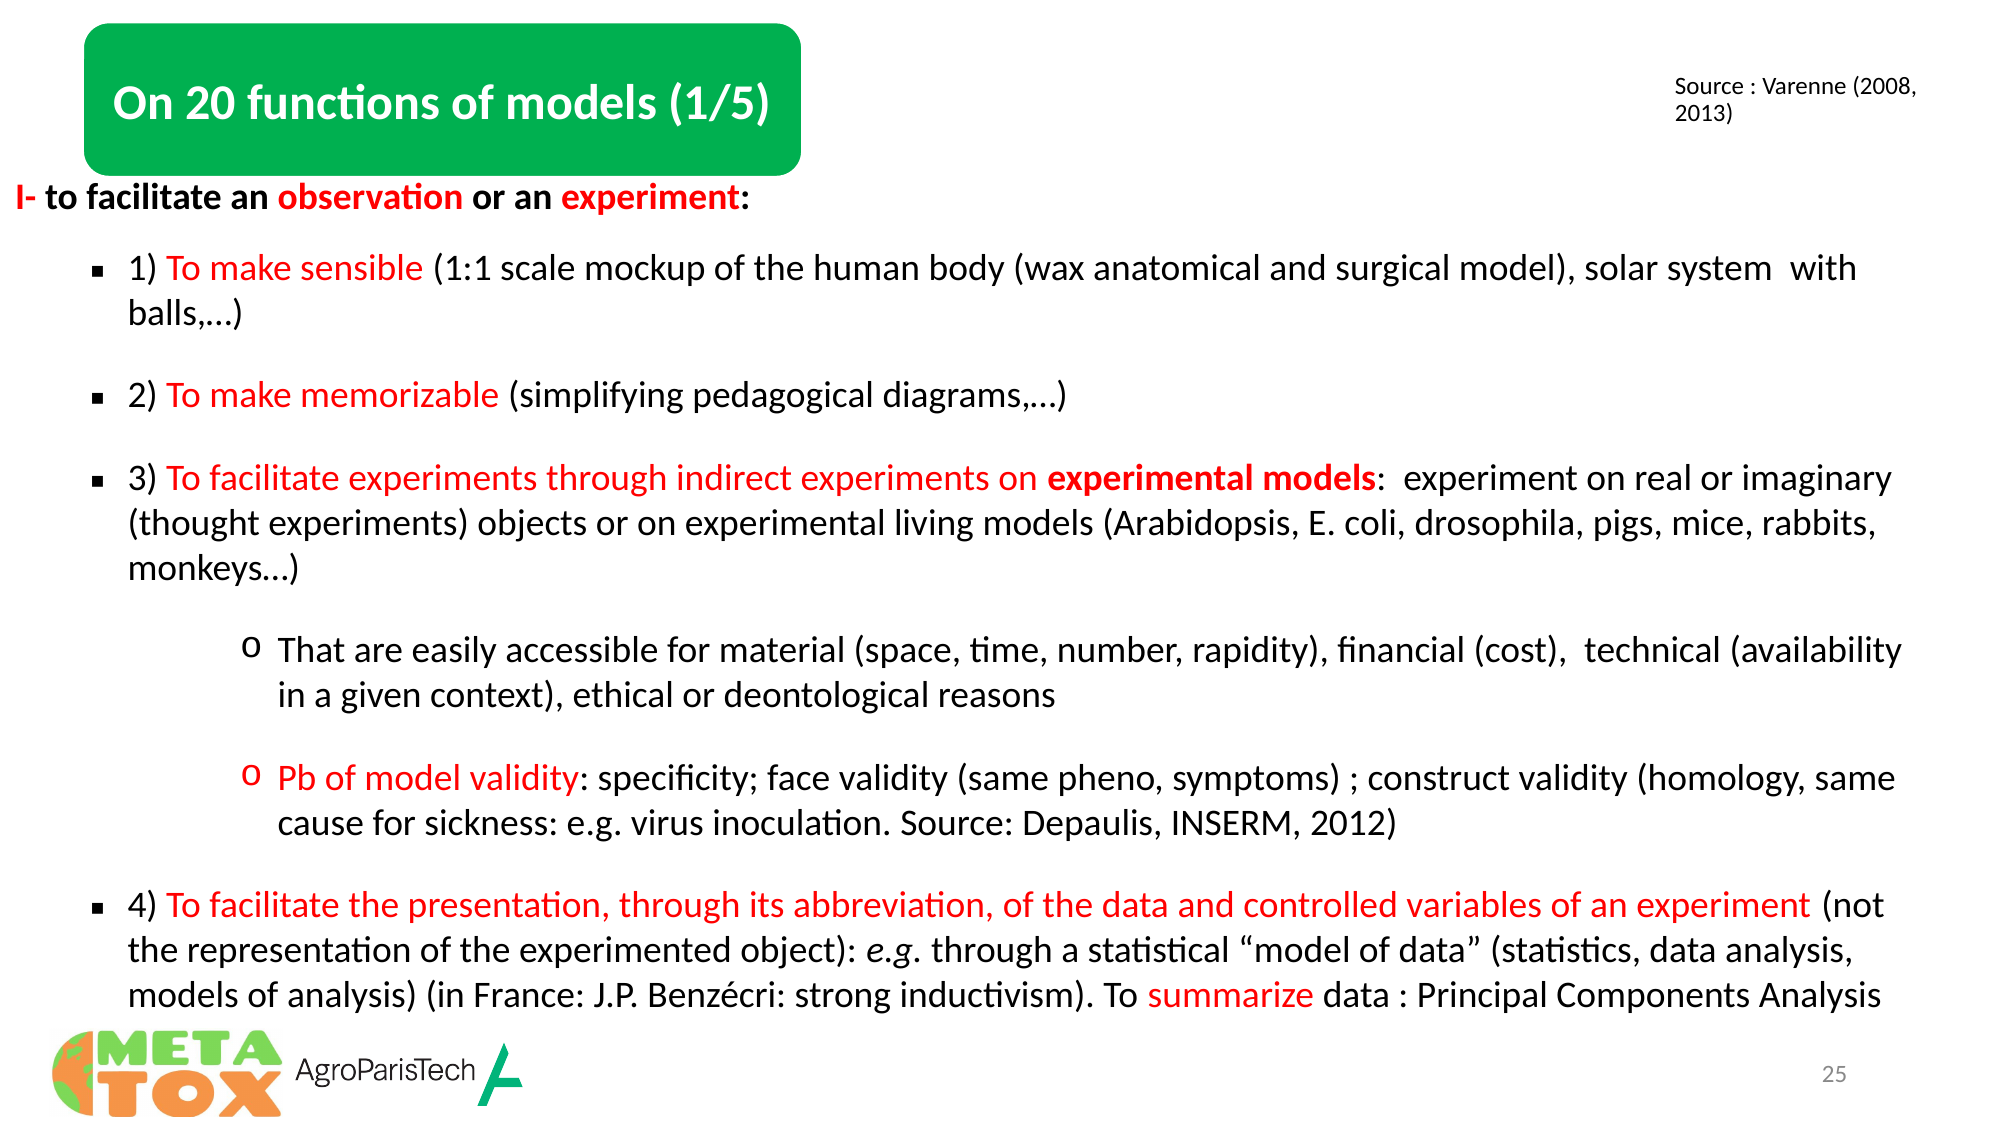

# Source : Varenne (2008, 2013)
On 20 functions of models (1/5)
I- to facilitate an observation or an experiment:
1) To make sensible (1:1 scale mockup of the human body (wax anatomical and surgical model), solar system  with balls,…)
2) To make memorizable (simplifying pedagogical diagrams,…)
3) To facilitate experiments through indirect experiments on experimental models:  experiment on real or imaginary (thought experiments) objects or on experimental living models (Arabidopsis, E. coli, drosophila, pigs, mice, rabbits, monkeys…)
That are easily accessible for material (space, time, number, rapidity), financial (cost),  technical (availability in a given context), ethical or deontological reasons
Pb of model validity: specificity; face validity (same pheno, symptoms) ; construct validity (homology, same cause for sickness: e.g. virus inoculation. Source: Depaulis, INSERM, 2012)
4) To facilitate the presentation, through its abbreviation, of the data and controlled variables of an experiment (not the representation of the experimented object): e.g. through a statistical “model of data” (statistics, data analysis, models of analysis) (in France: J.P. Benzécri: strong inductivism). To summarize data : Principal Components Analysis

25